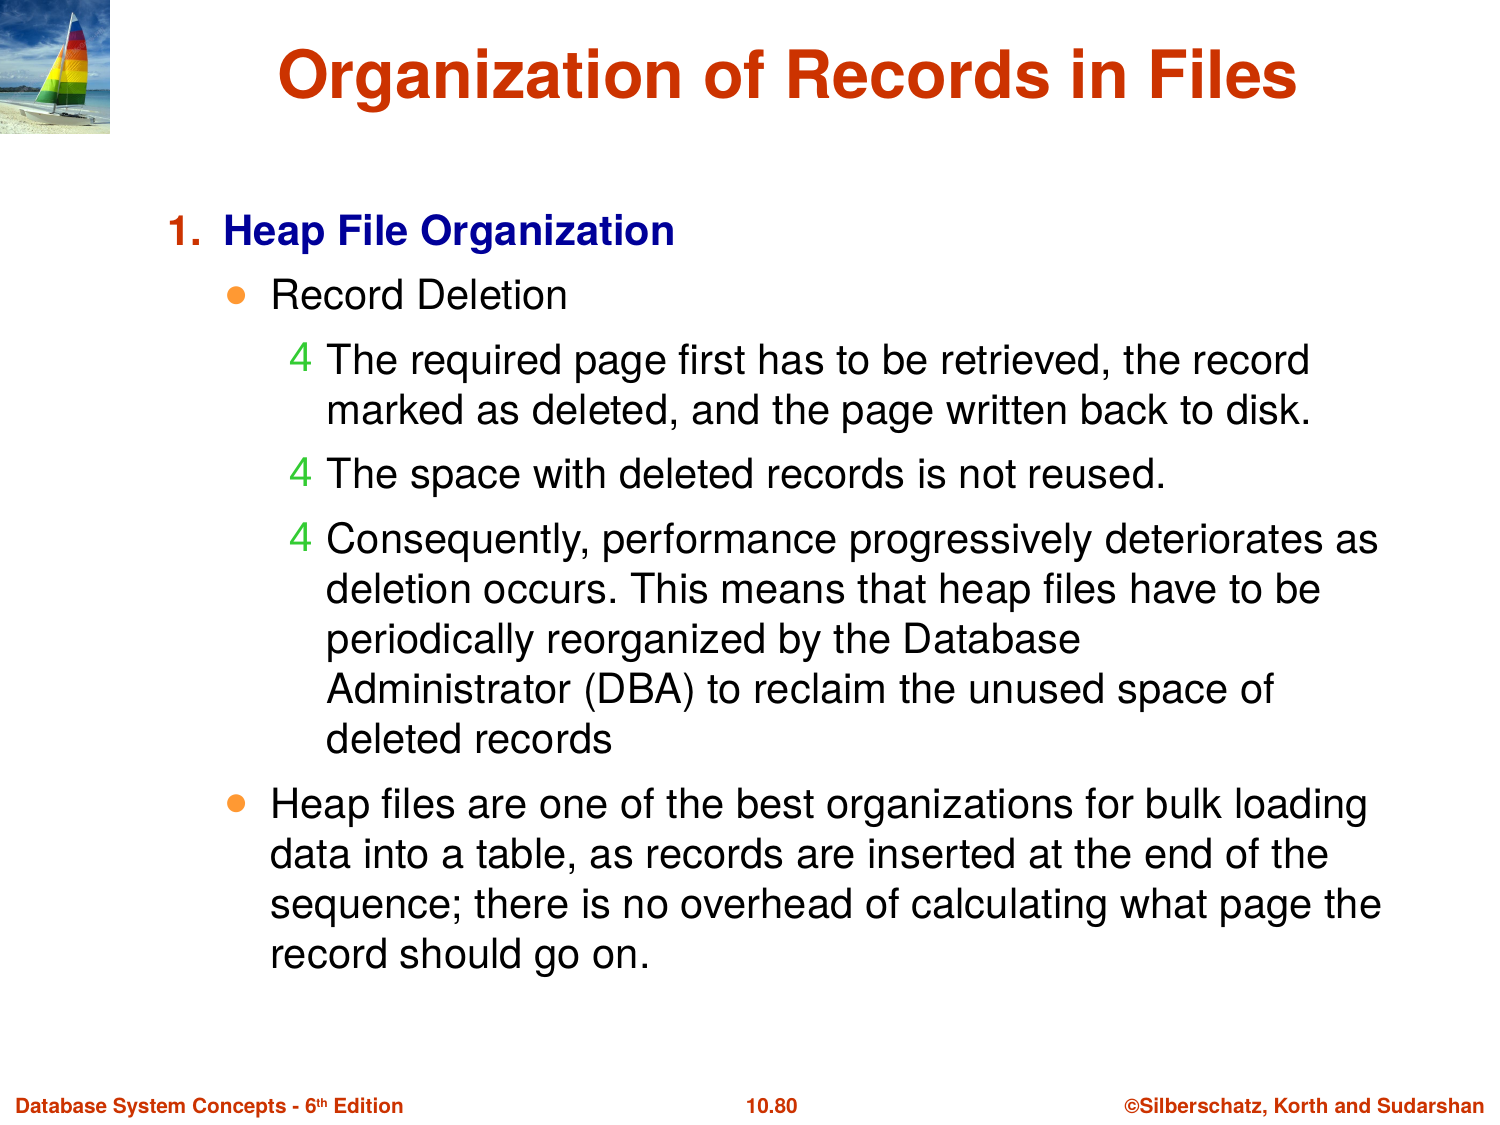

# Organization of Records in Files
Heap File Organization
Record Deletion
The required page first has to be retrieved, the record marked as deleted, and the page written back to disk.
The space with deleted records is not reused.
Consequently, performance progressively deteriorates as deletion occurs. This means that heap files have to be periodically reorganized by the Database Administrator (DBA) to reclaim the unused space of deleted records
Heap files are one of the best organizations for bulk loading data into a table, as records are inserted at the end of the sequence; there is no overhead of calculating what page the record should go on.